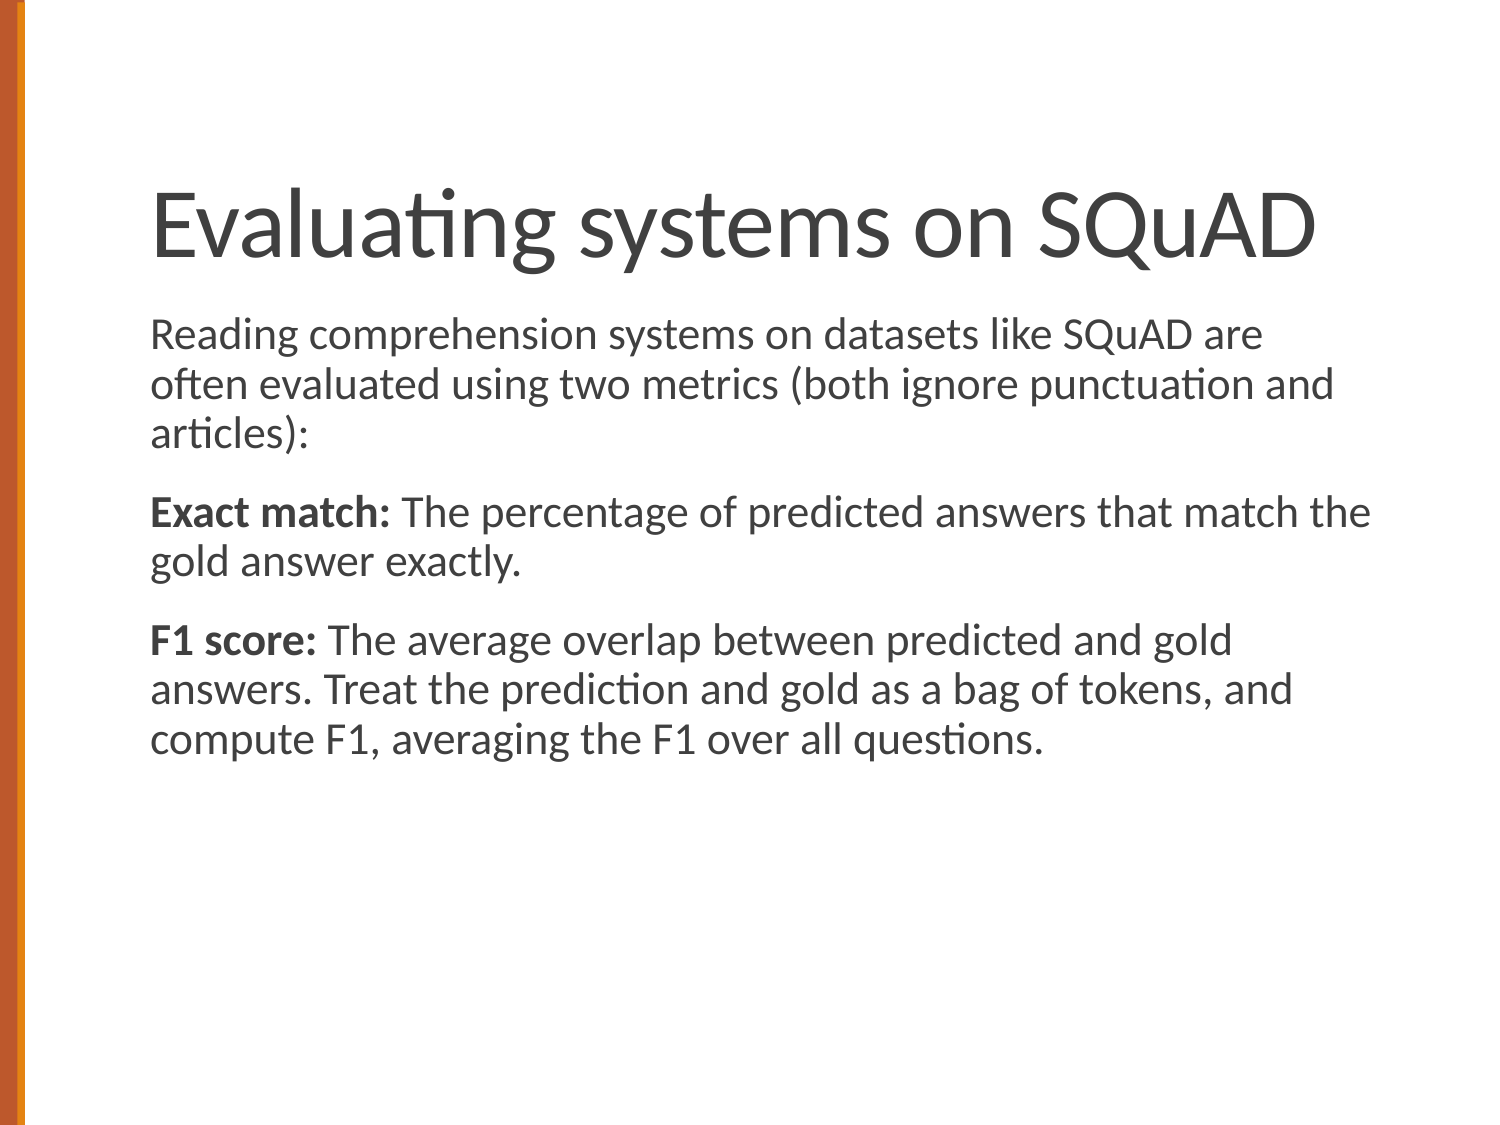

# Evaluating systems on SQuAD
Reading comprehension systems on datasets like SQuAD are often evaluated using two metrics (both ignore punctuation and articles):
Exact match: The percentage of predicted answers that match the gold answer exactly.
F1 score: The average overlap between predicted and gold answers. Treat the prediction and gold as a bag of tokens, and compute F1, averaging the F1 over all questions.